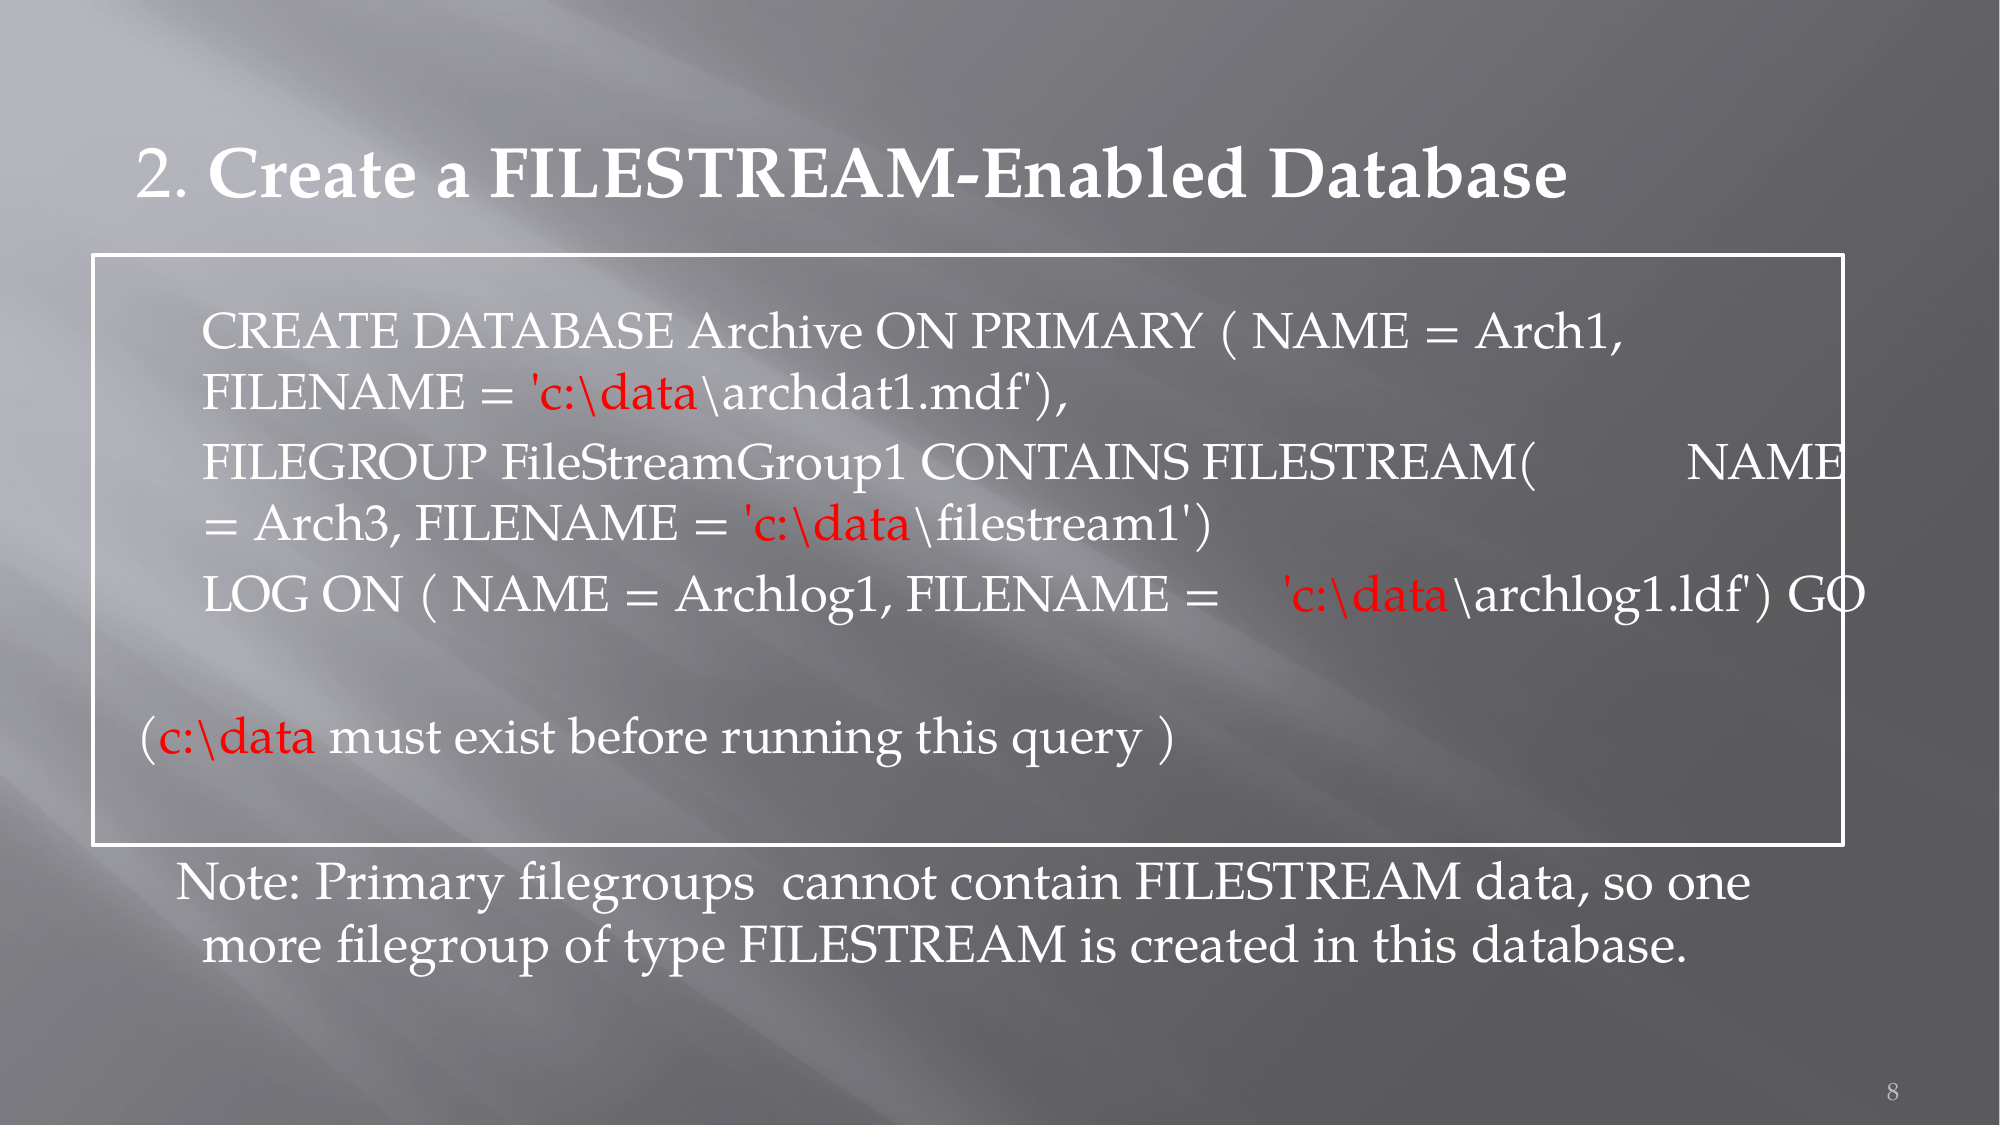

2. Create a FILESTREAM-Enabled Database

	CREATE DATABASE Archive ON PRIMARY ( NAME = Arch1, 		FILENAME = 'c:\data\archdat1.mdf'),
	FILEGROUP FileStreamGroup1 CONTAINS FILESTREAM( 		NAME = Arch3, FILENAME = 'c:\data\filestream1')
	LOG ON ( NAME = Archlog1, FILENAME = 					'c:\data\archlog1.ldf') GO

(c:\data must exist before running this query )

   Note: Primary filegroups  cannot contain FILESTREAM data, so one more filegroup of type FILESTREAM is created in this database.

8